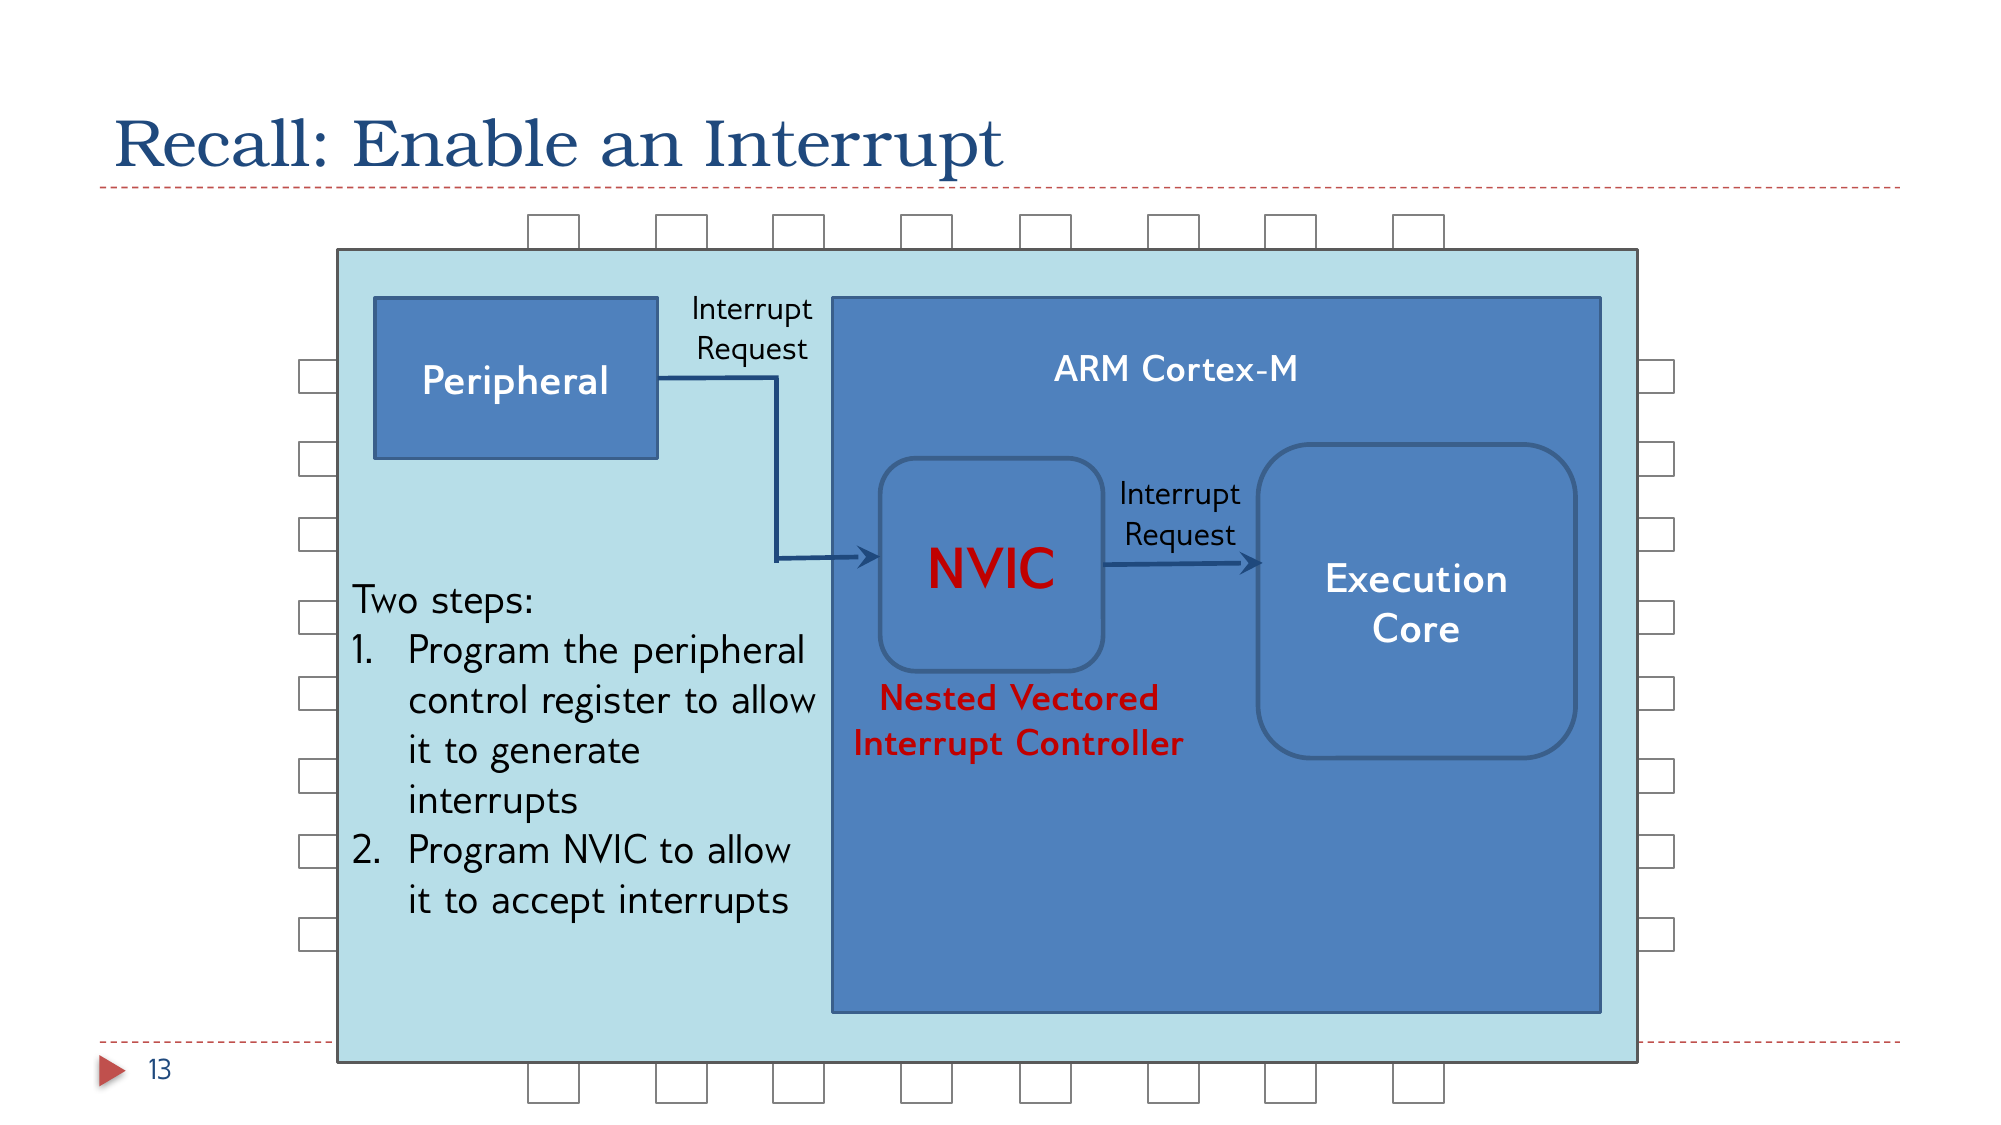

# Recall: Enable an Interrupt

Interrupt Request
NVIC
Interrupt Request

Peripheral
ARM Cortex-M
Execution
Core
Two steps:
Program the peripheral control register to allow it to generate interrupts
Program NVIC to allow it to accept interrupts
Nested Vectored Interrupt Controller
13